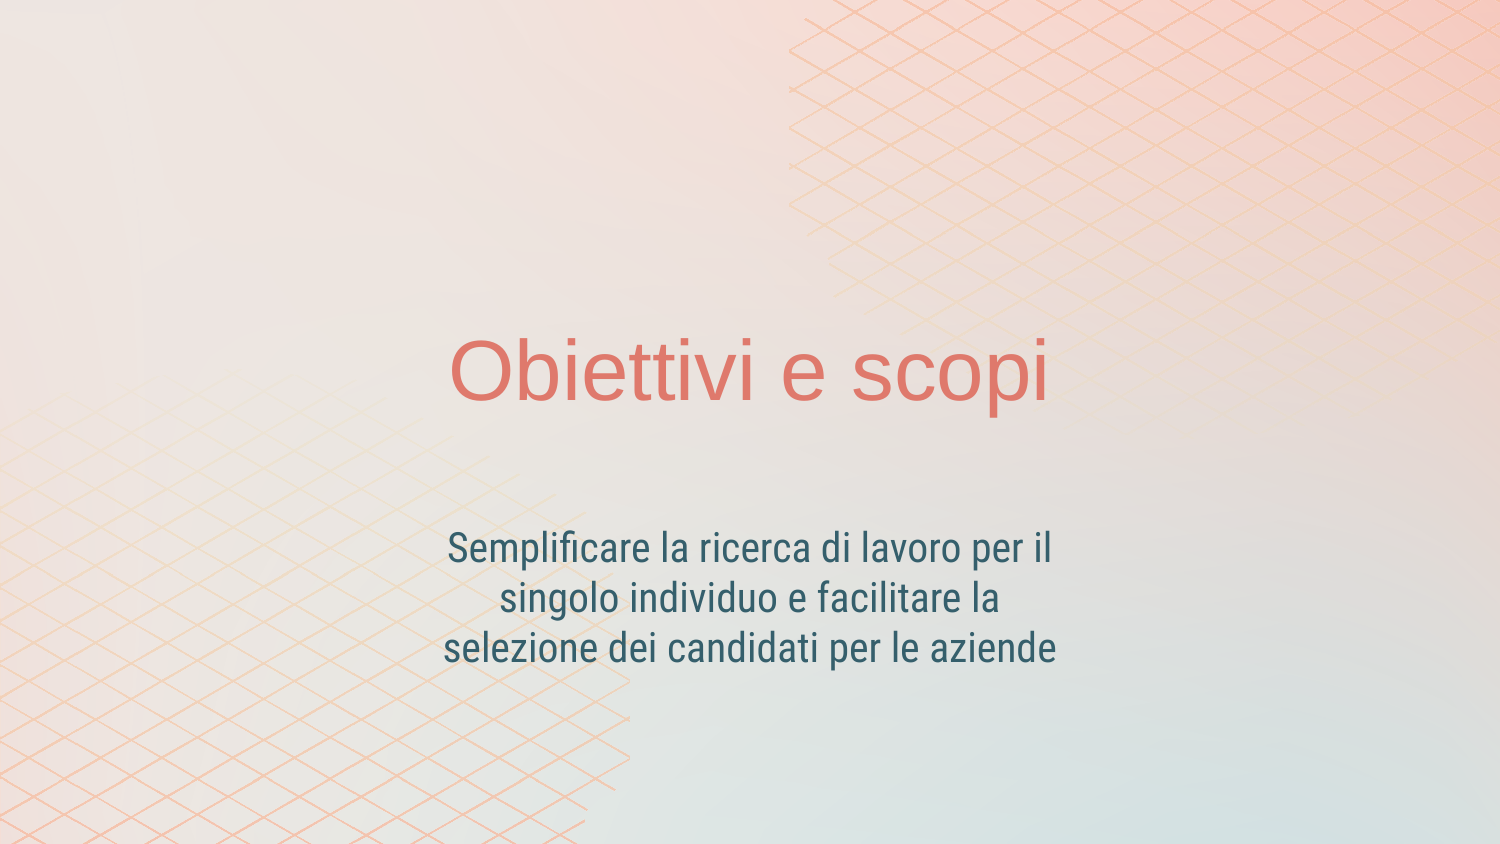

# Obiettivi e scopi
Semplificare la ricerca di lavoro per il singolo individuo e facilitare la selezione dei candidati per le aziende